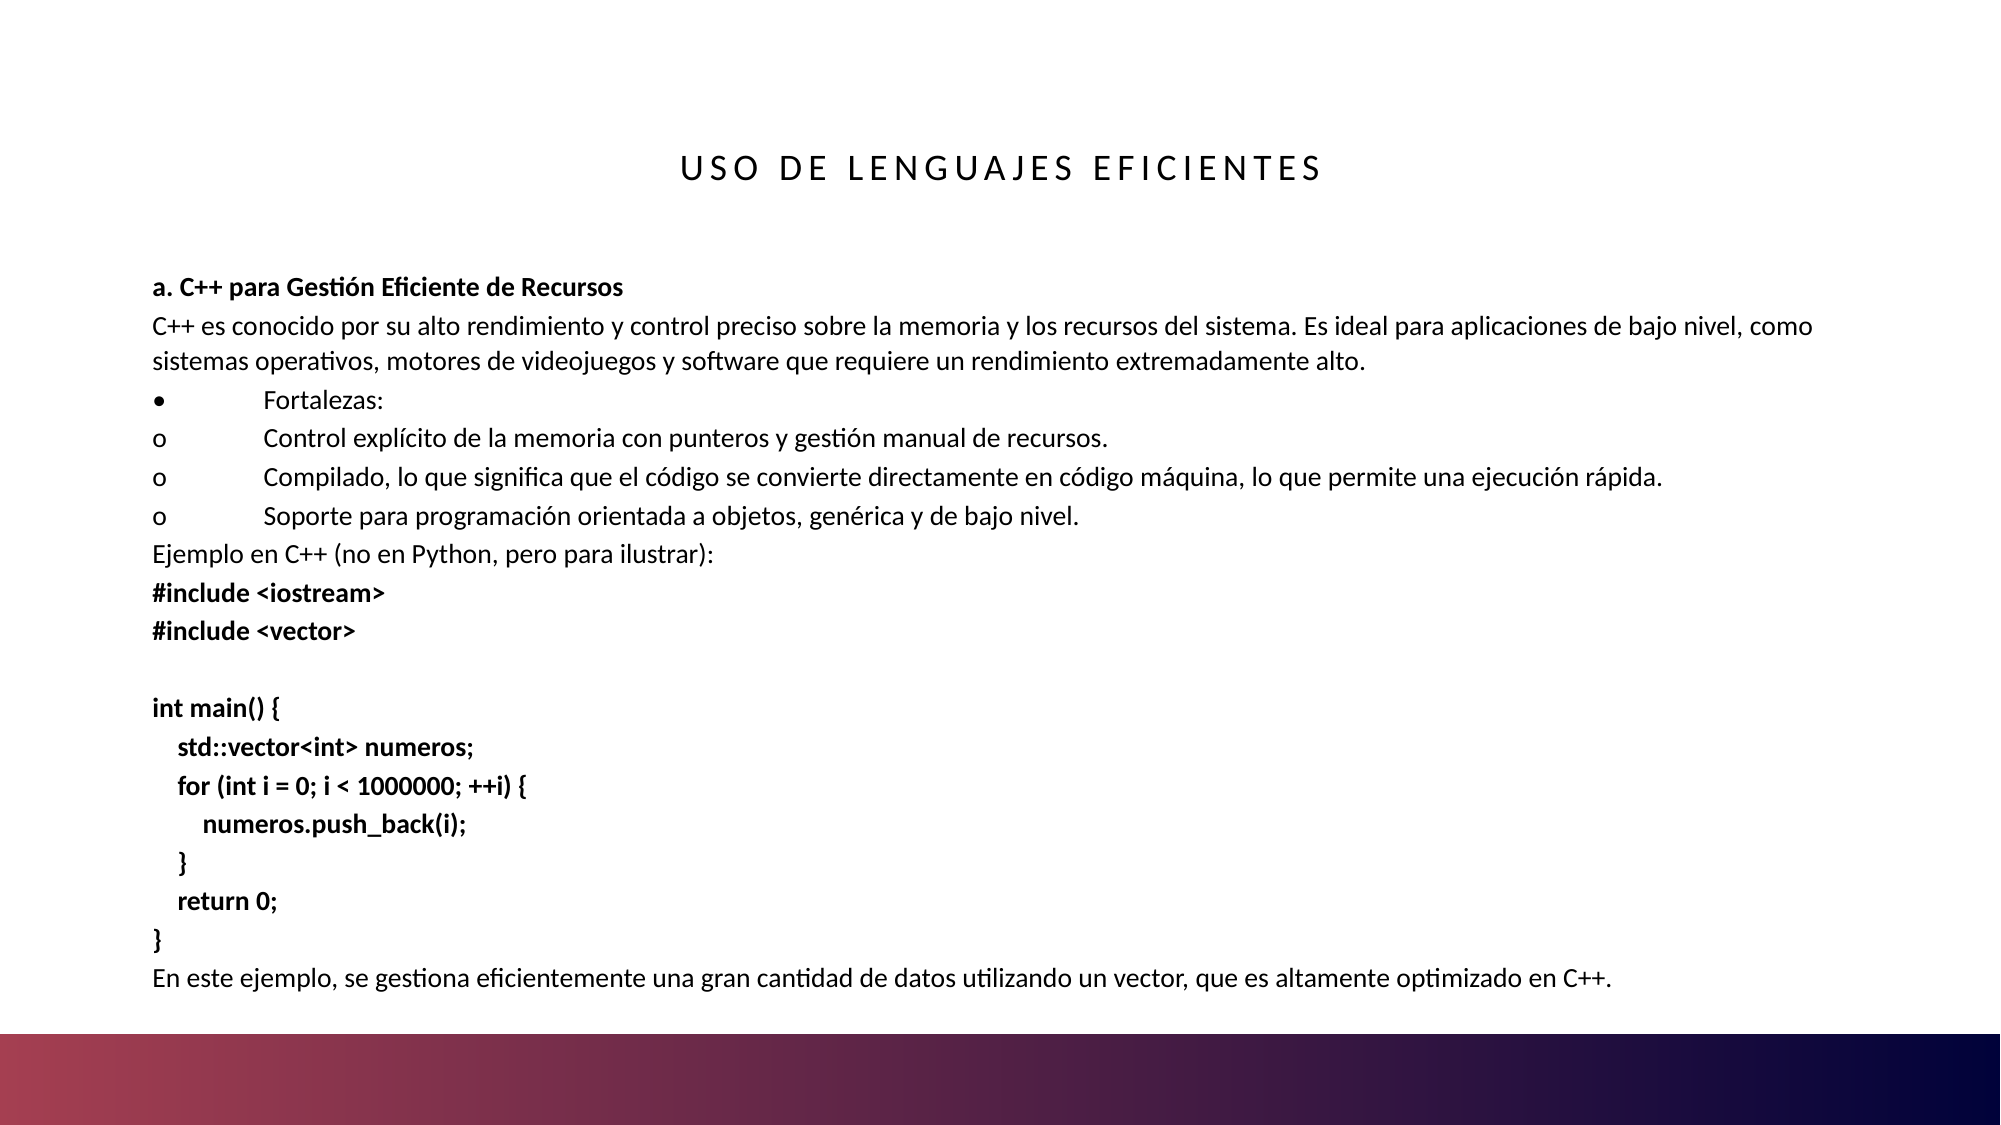

# Uso de Lenguajes Eficientes
a. C++ para Gestión Eficiente de Recursos
C++ es conocido por su alto rendimiento y control preciso sobre la memoria y los recursos del sistema. Es ideal para aplicaciones de bajo nivel, como sistemas operativos, motores de videojuegos y software que requiere un rendimiento extremadamente alto.
•	Fortalezas:
o	Control explícito de la memoria con punteros y gestión manual de recursos.
o	Compilado, lo que significa que el código se convierte directamente en código máquina, lo que permite una ejecución rápida.
o	Soporte para programación orientada a objetos, genérica y de bajo nivel.
Ejemplo en C++ (no en Python, pero para ilustrar):
#include <iostream>
#include <vector>

int main() {
    std::vector<int> numeros;
    for (int i = 0; i < 1000000; ++i) {
        numeros.push_back(i);
    }
    return 0;
}
En este ejemplo, se gestiona eficientemente una gran cantidad de datos utilizando un vector, que es altamente optimizado en C++.